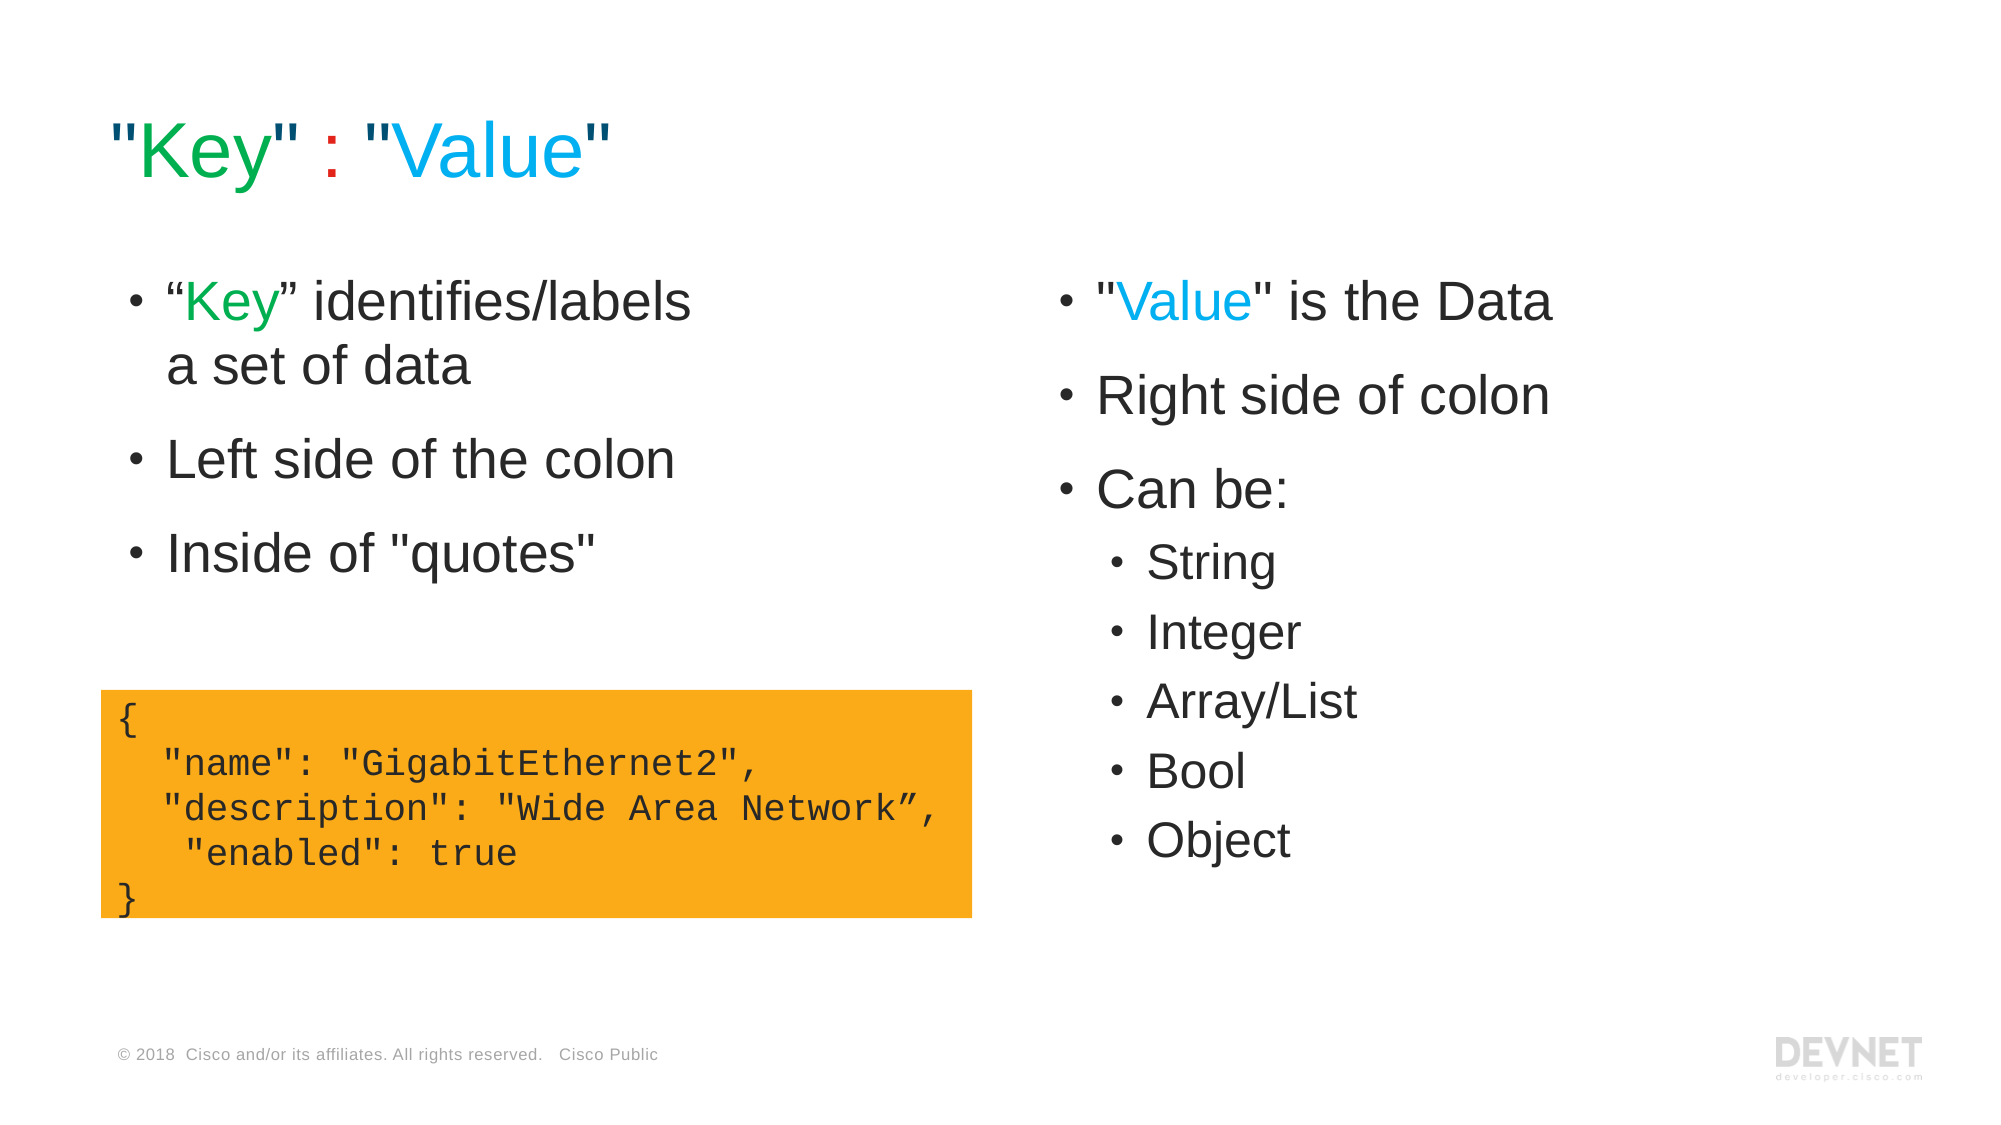

# "Key" : "Value"
"Value" is the Data
Right side of colon
Can be:
String
Integer
Array/List
Bool
Object
“Key” identifies/labels a set of data
Left side of the colon
Inside of "quotes"

{
"name": "GigabitEthernet2",  "description": "Wide Area Network”,  "enabled": true
}